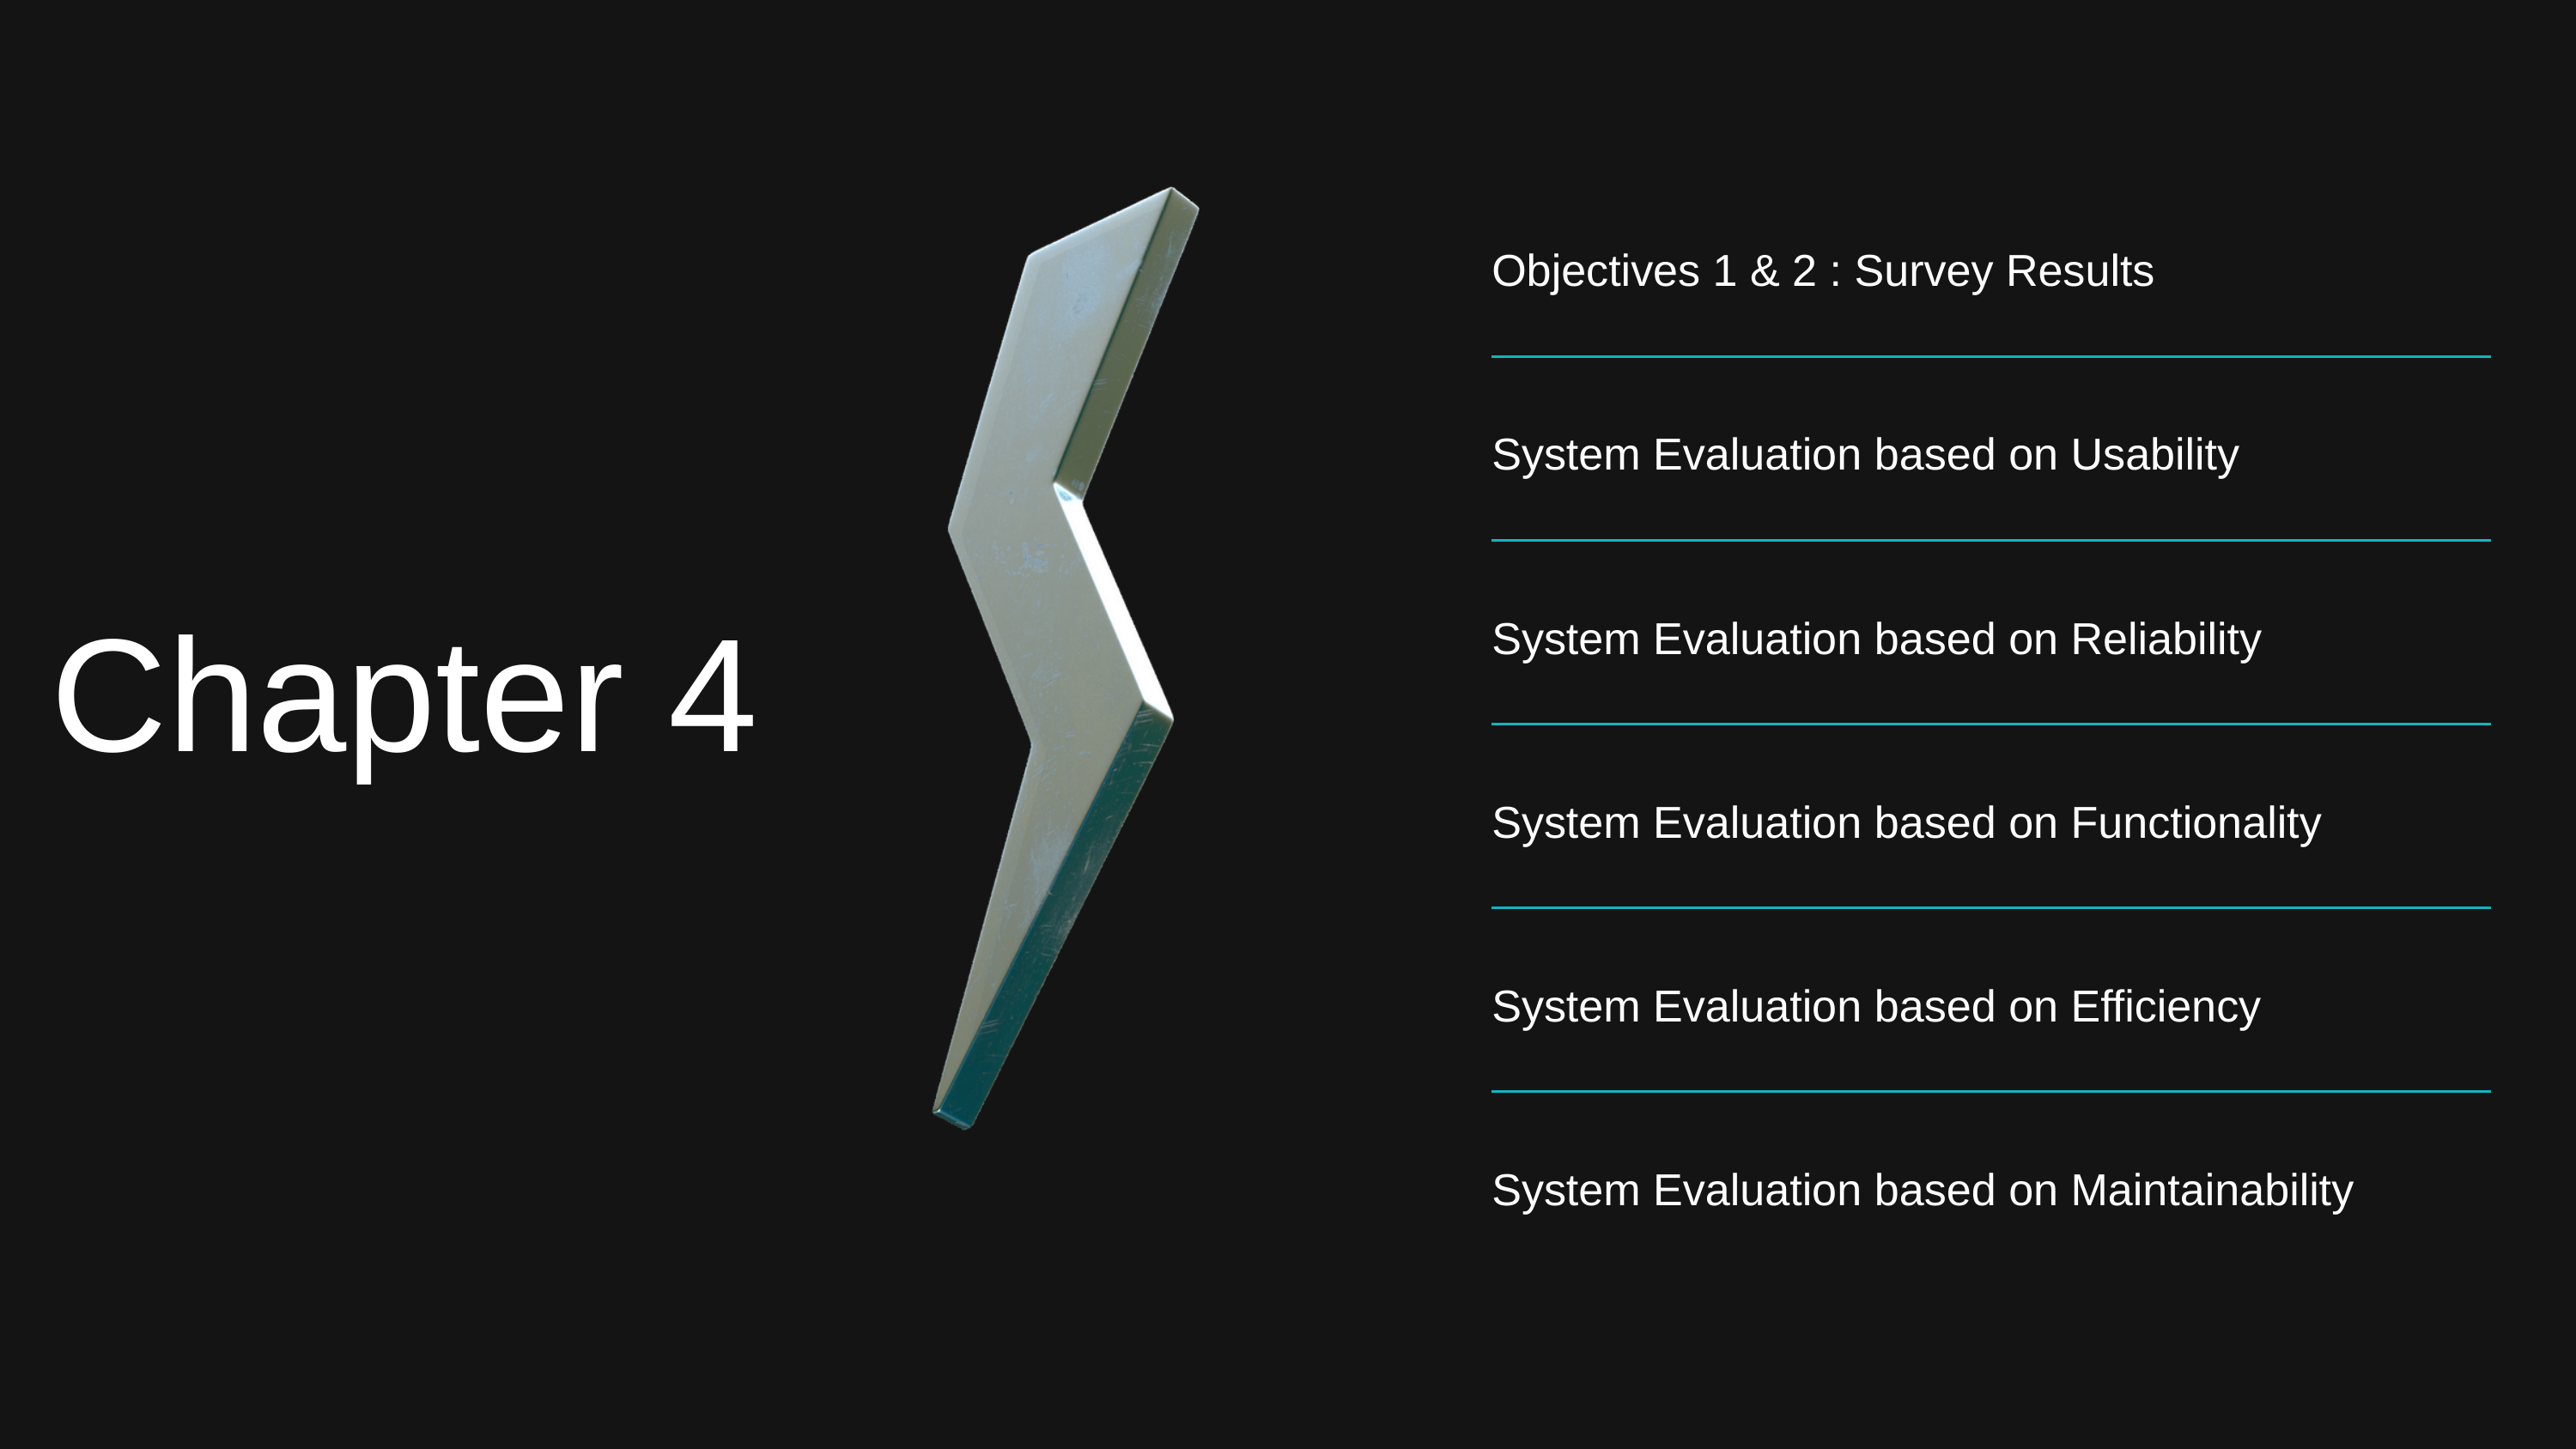

| Objectives 1 & 2 : Survey Results |
| --- |
| System Evaluation based on Usability |
| System Evaluation based on Reliability |
| System Evaluation based on Functionality |
| System Evaluation based on Efficiency |
| System Evaluation based on Maintainability |

Chapter 4